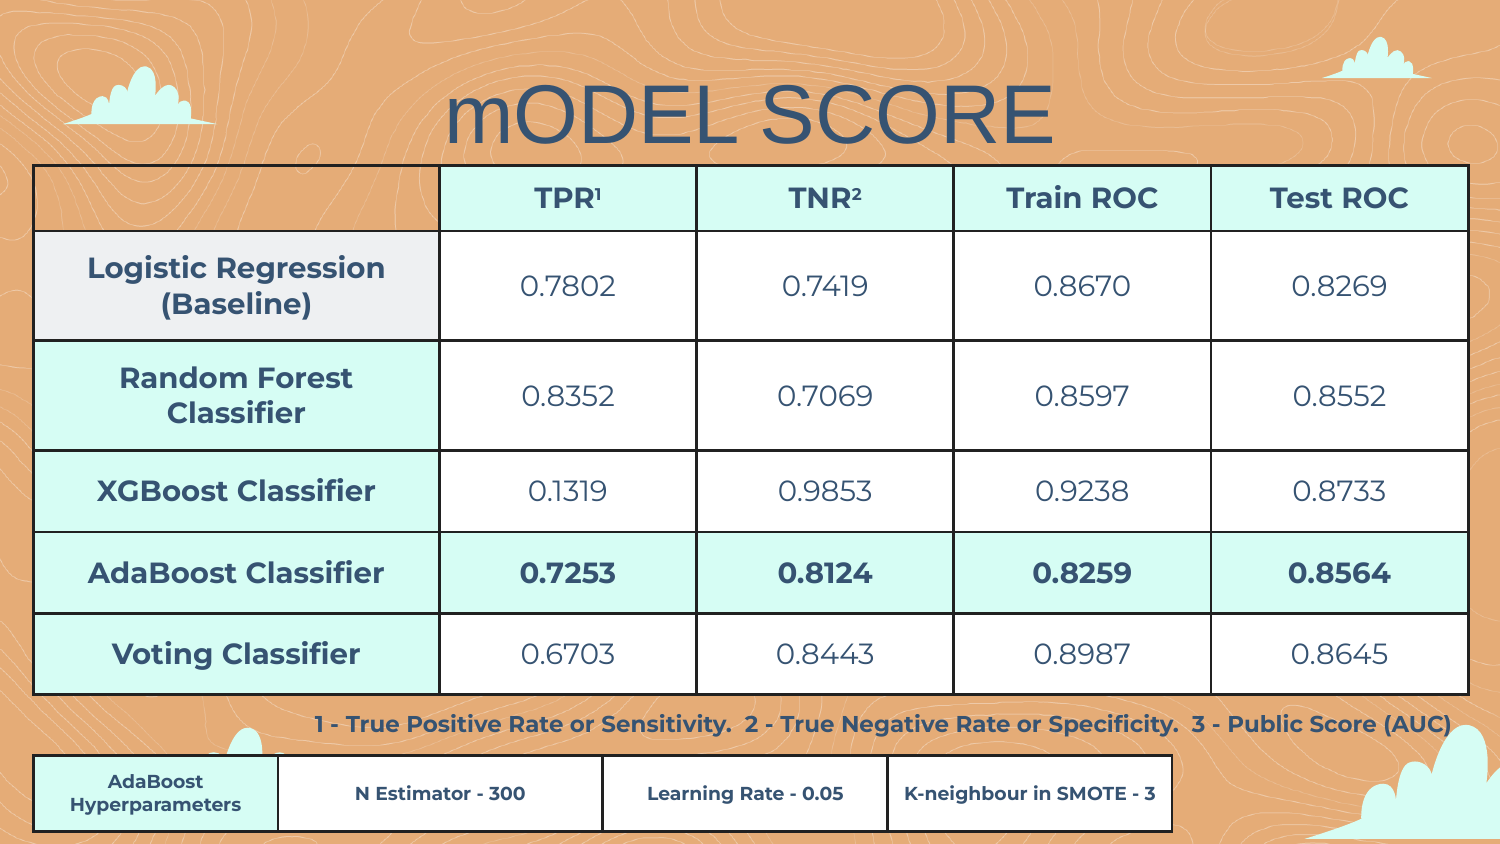

# mODEL SCORE
|  | TPR1 | TNR2 | Train ROC | Test ROC |
| --- | --- | --- | --- | --- |
| Logistic Regression (Baseline) | 0.7802 | 0.7419 | 0.8670 | 0.8269 |
| Random Forest Classifier | 0.8352 | 0.7069 | 0.8597 | 0.8552 |
| XGBoost Classifier | 0.1319 | 0.9853 | 0.9238 | 0.8733 |
| AdaBoost Classifier | 0.7253 | 0.8124 | 0.8259 | 0.8564 |
| Voting Classifier | 0.6703 | 0.8443 | 0.8987 | 0.8645 |
1 - True Positive Rate or Sensitivity.  2 - True Negative Rate or Specificity.  3 - Public Score (AUC)
| AdaBoost Hyperparameters | N Estimator - 300 | Learning Rate - 0.05 | K-neighbour in SMOTE - 3 |
| --- | --- | --- | --- |